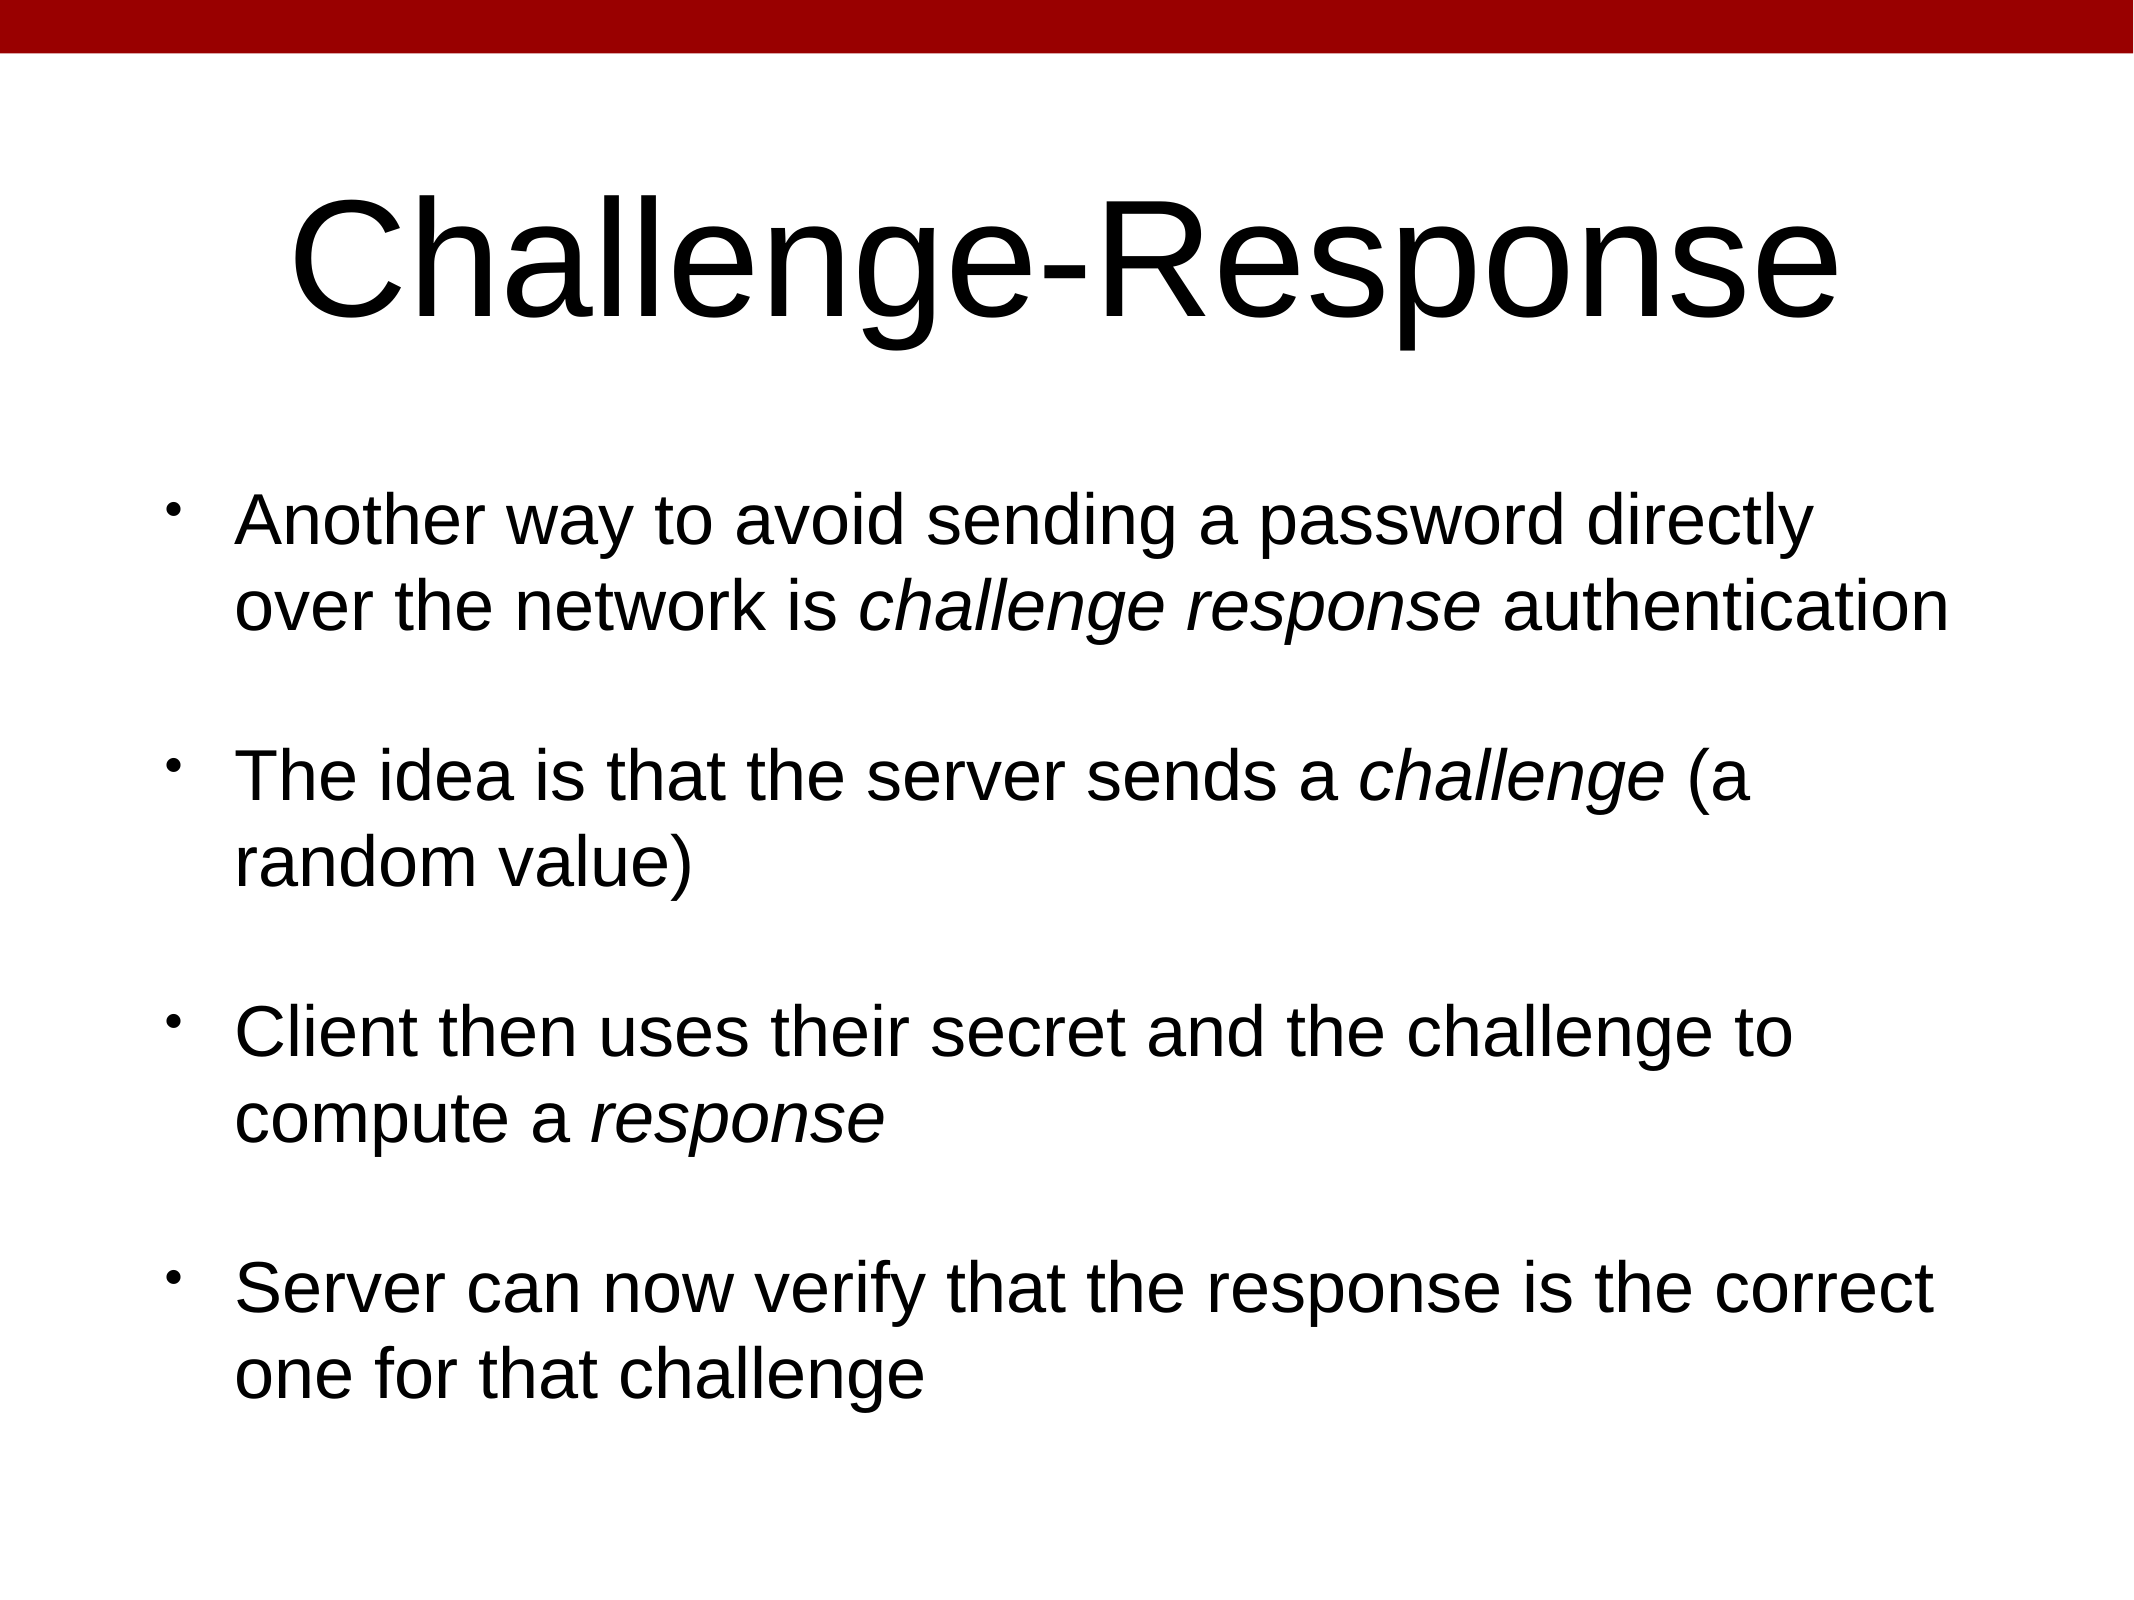

# Challenge-Response
Another way to avoid sending a password directly over the network is challenge response authentication
The idea is that the server sends a challenge (a random value)
Client then uses their secret and the challenge to compute a response
Server can now verify that the response is the correct one for that challenge